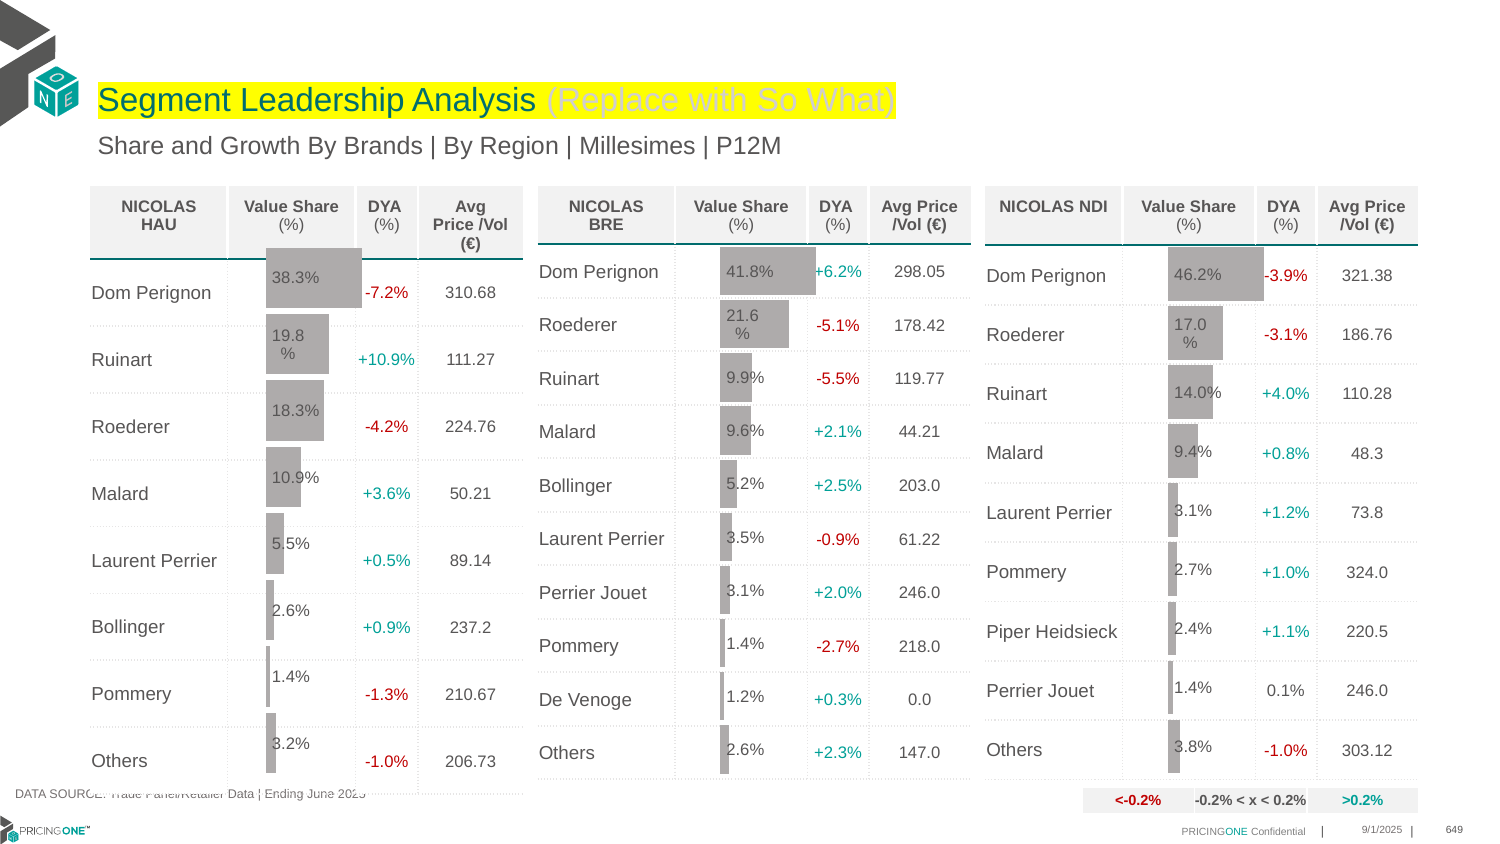

# Segment Leadership Analysis (Replace with So What)
Share and Growth By Brands | By Region | Millesimes | P12M
| NICOLAS BRE | Value Share (%) | DYA (%) | Avg Price /Vol (€) |
| --- | --- | --- | --- |
| Dom Perignon |  | +6.2% | 298.05 |
| Roederer |  | -5.1% | 178.42 |
| Ruinart |  | -5.5% | 119.77 |
| Malard |  | +2.1% | 44.21 |
| Bollinger |  | +2.5% | 203.0 |
| Laurent Perrier |  | -0.9% | 61.22 |
| Perrier Jouet |  | +2.0% | 246.0 |
| Pommery |  | -2.7% | 218.0 |
| De Venoge |  | +0.3% | 0.0 |
| Others |  | +2.3% | 147.0 |
| NICOLAS HAU | Value Share (%) | DYA (%) | Avg Price /Vol (€) |
| --- | --- | --- | --- |
| Dom Perignon |  | -7.2% | 310.68 |
| Ruinart |  | +10.9% | 111.27 |
| Roederer |  | -4.2% | 224.76 |
| Malard |  | +3.6% | 50.21 |
| Laurent Perrier |  | +0.5% | 89.14 |
| Bollinger |  | +0.9% | 237.2 |
| Pommery |  | -1.3% | 210.67 |
| Others |  | -1.0% | 206.73 |
| NICOLAS NDI | Value Share (%) | DYA (%) | Avg Price /Vol (€) |
| --- | --- | --- | --- |
| Dom Perignon |  | -3.9% | 321.38 |
| Roederer |  | -3.1% | 186.76 |
| Ruinart |  | +4.0% | 110.28 |
| Malard |  | +0.8% | 48.3 |
| Laurent Perrier |  | +1.2% | 73.8 |
| Pommery |  | +1.0% | 324.0 |
| Piper Heidsieck |  | +1.1% | 220.5 |
| Perrier Jouet |  | 0.1% | 246.0 |
| Others |  | -1.0% | 303.12 |

### Chart

| Category | Millesimes | NICOLAS HAU |
|---|---|
|  | 0.38276901414648096 |

### Chart

| Category | Millesimes | NICOLAS BRE |
|---|---|
|  | 0.4180427159706726 |

### Chart

| Category | Millesimes | NICOLAS NDI |
|---|---|
|  | 0.4622064883701634 |
DATA SOURCE: Trade Panel/Retailer Data | Ending June 2025
| <-0.2% | -0.2% < x < 0.2% | >0.2% |
| --- | --- | --- |

9/1/2025
649